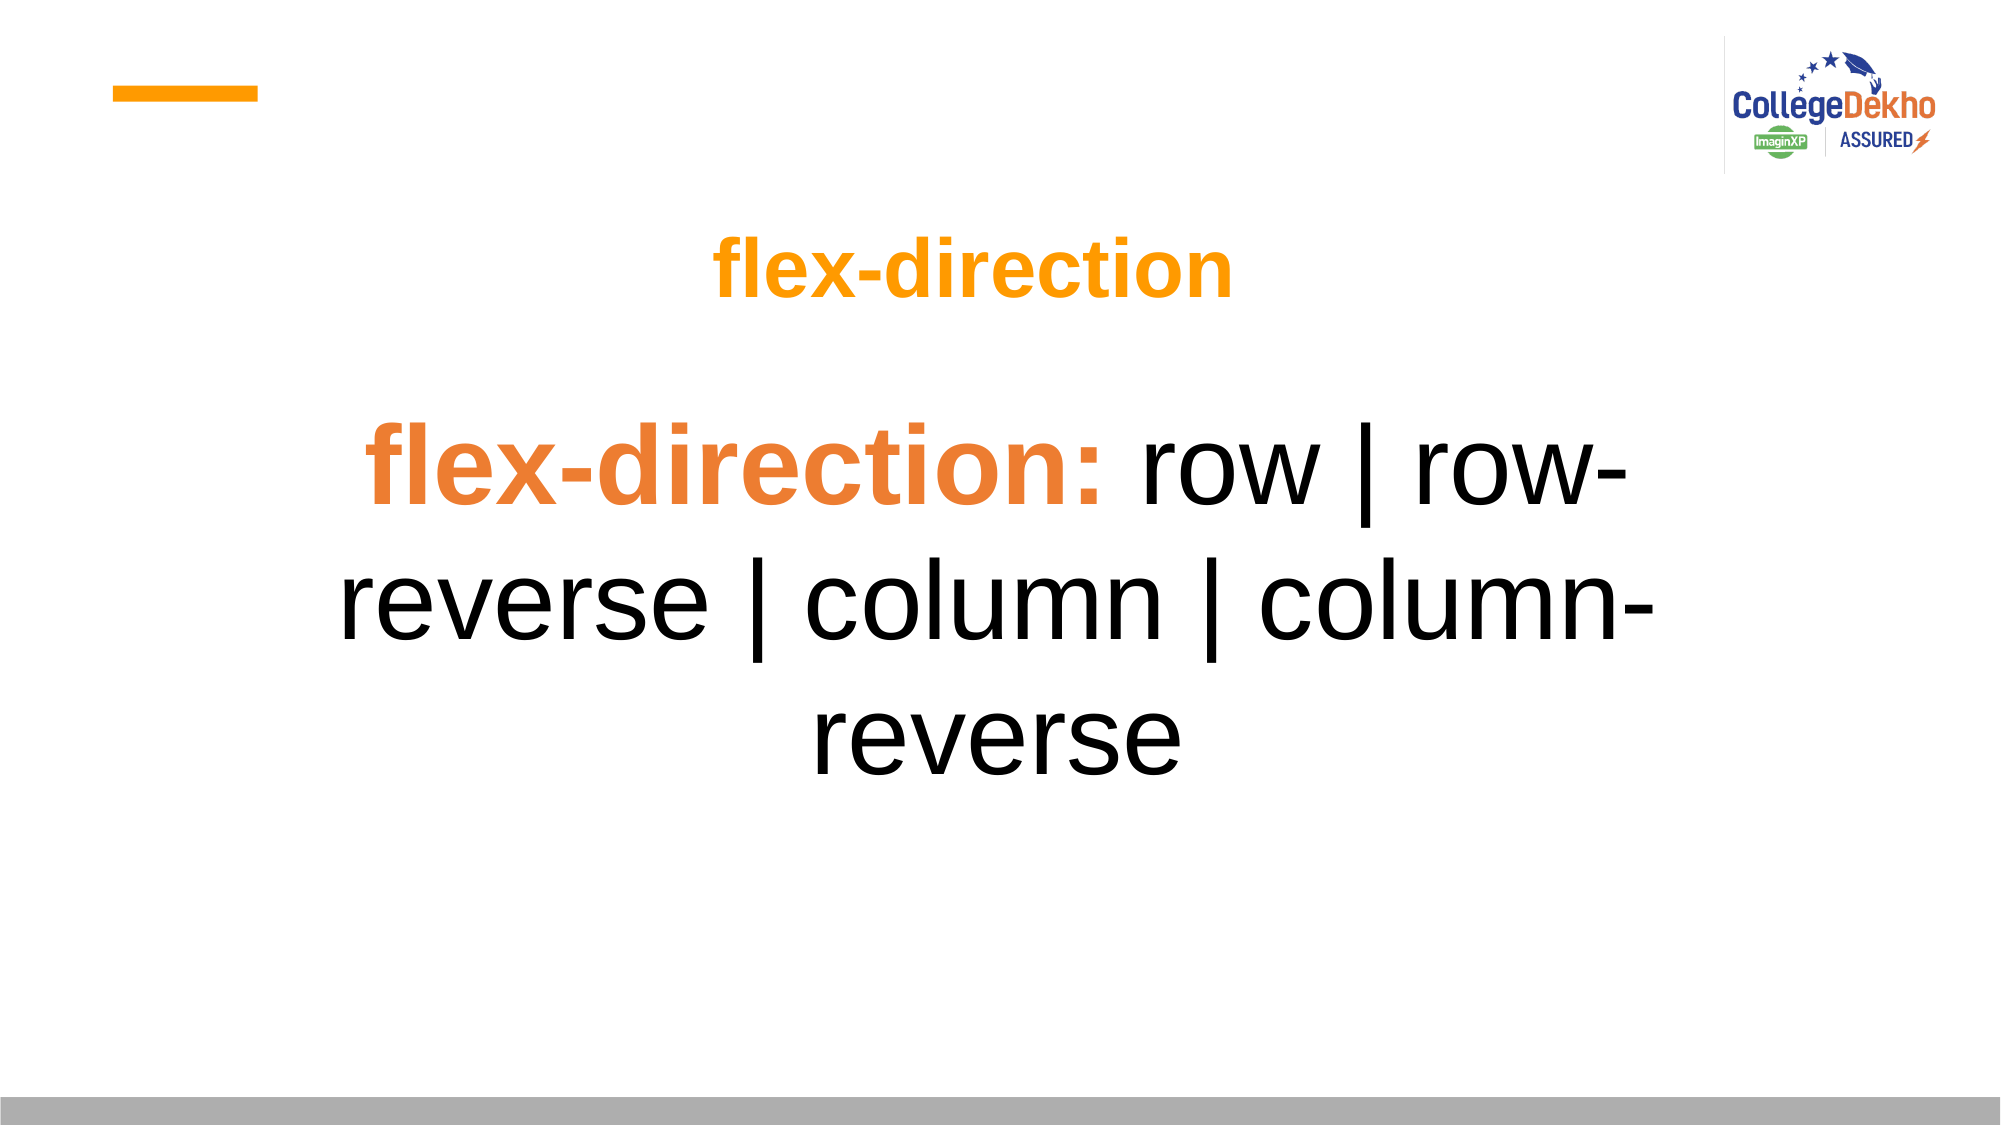

flex-direction
flex-direction: row | row-reverse | column | column-reverse